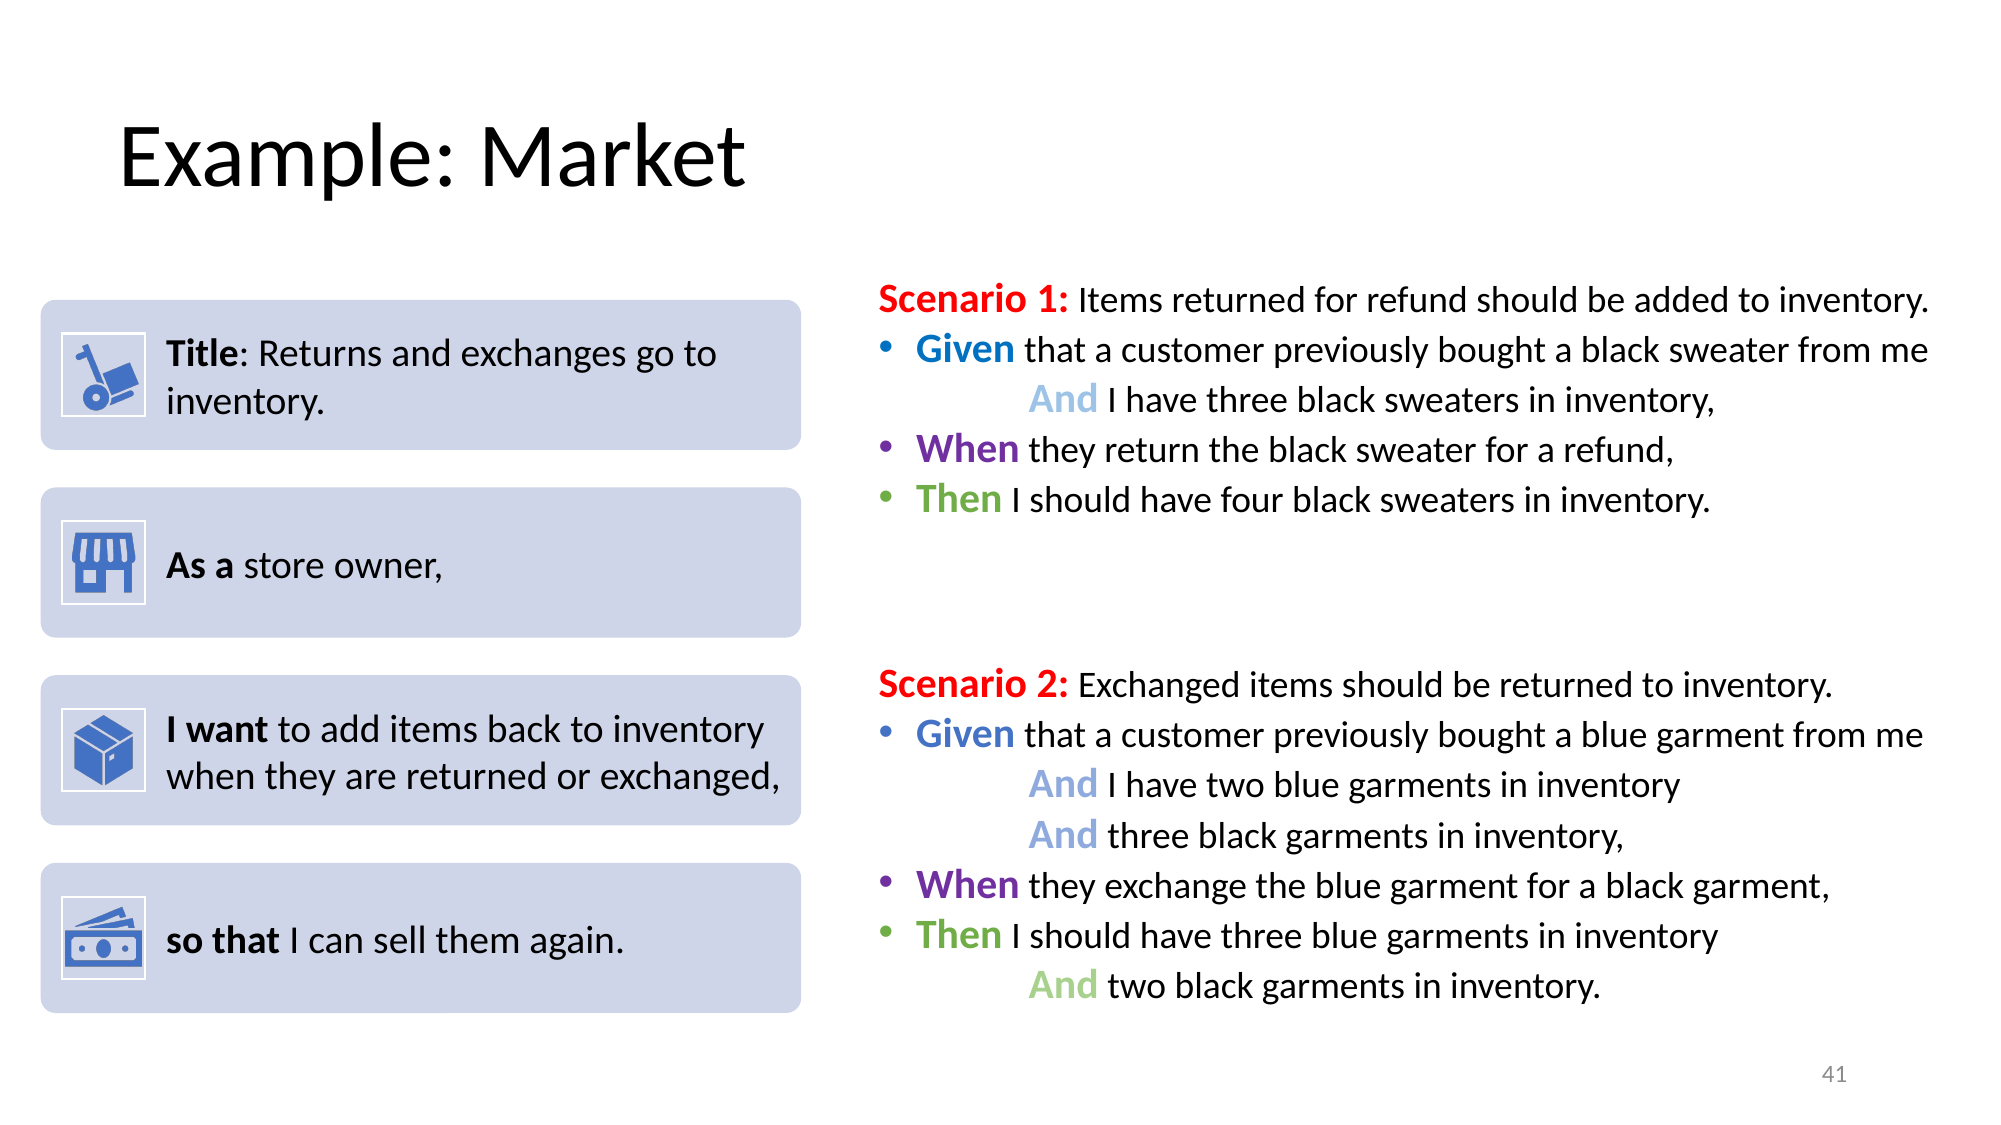

# Example: Market

Scenario 1: Items returned for refund should be added to inventory.
Given that a customer previously bought a black sweater from me
	And I have three black sweaters in inventory,
When they return the black sweater for a refund,
Then I should have four black sweaters in inventory.

Scenario 2: Exchanged items should be returned to inventory.
Given that a customer previously bought a blue garment from me
	And I have two blue garments in inventory
	And three black garments in inventory,
When they exchange the blue garment for a black garment,
Then I should have three blue garments in inventory
	And two black garments in inventory.

Title: Returns and exchanges go to inventory.

As a store owner,

I want to add items back to inventory when they are returned or exchanged,

so that I can sell them again.

41